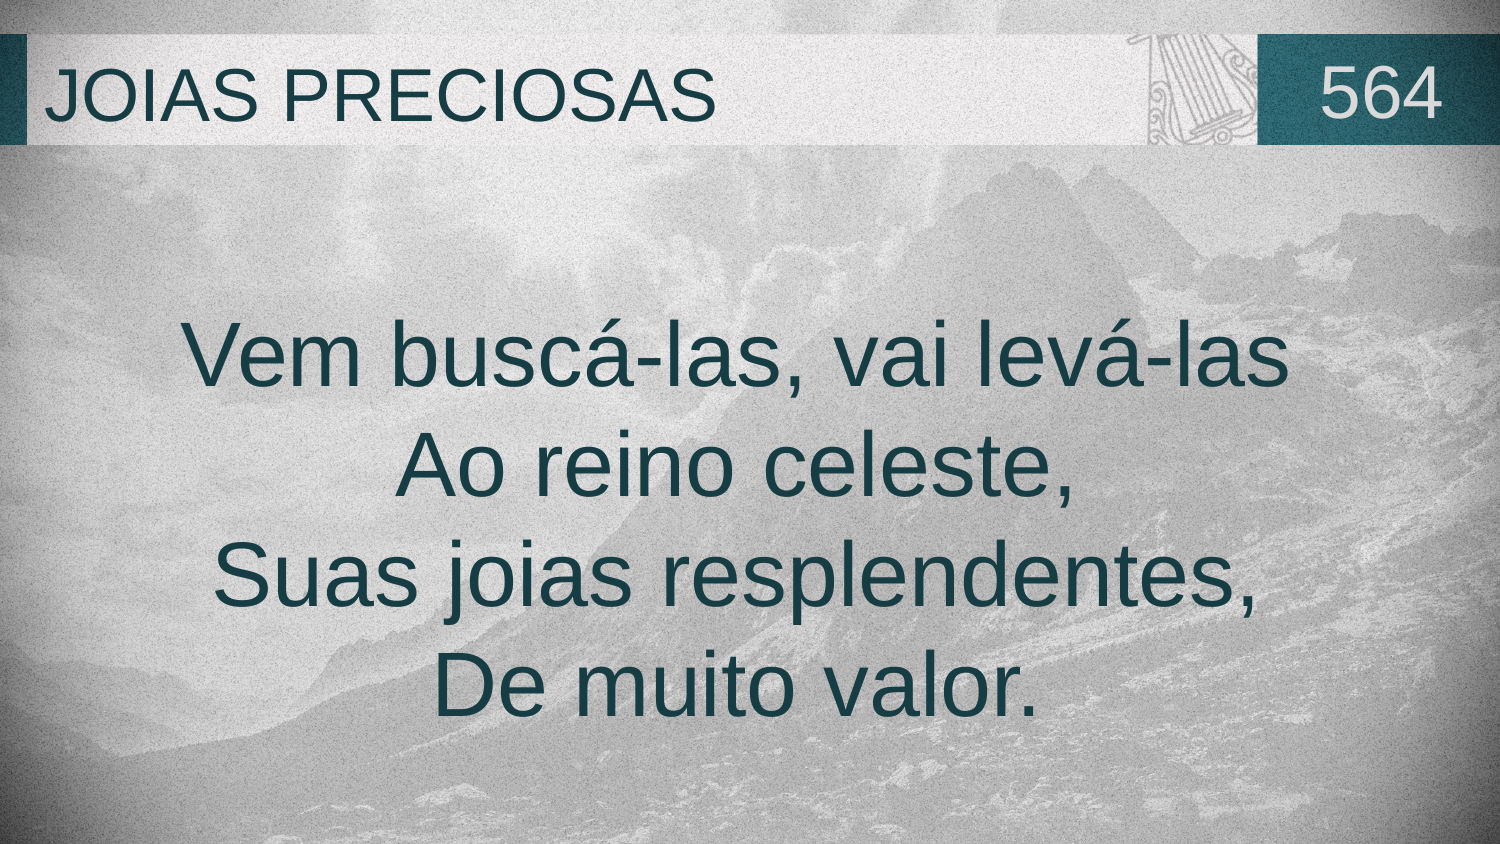

# JOIAS PRECIOSAS
564
Vem buscá-las, vai levá-las
Ao reino celeste,
Suas joias resplendentes,
De muito valor.